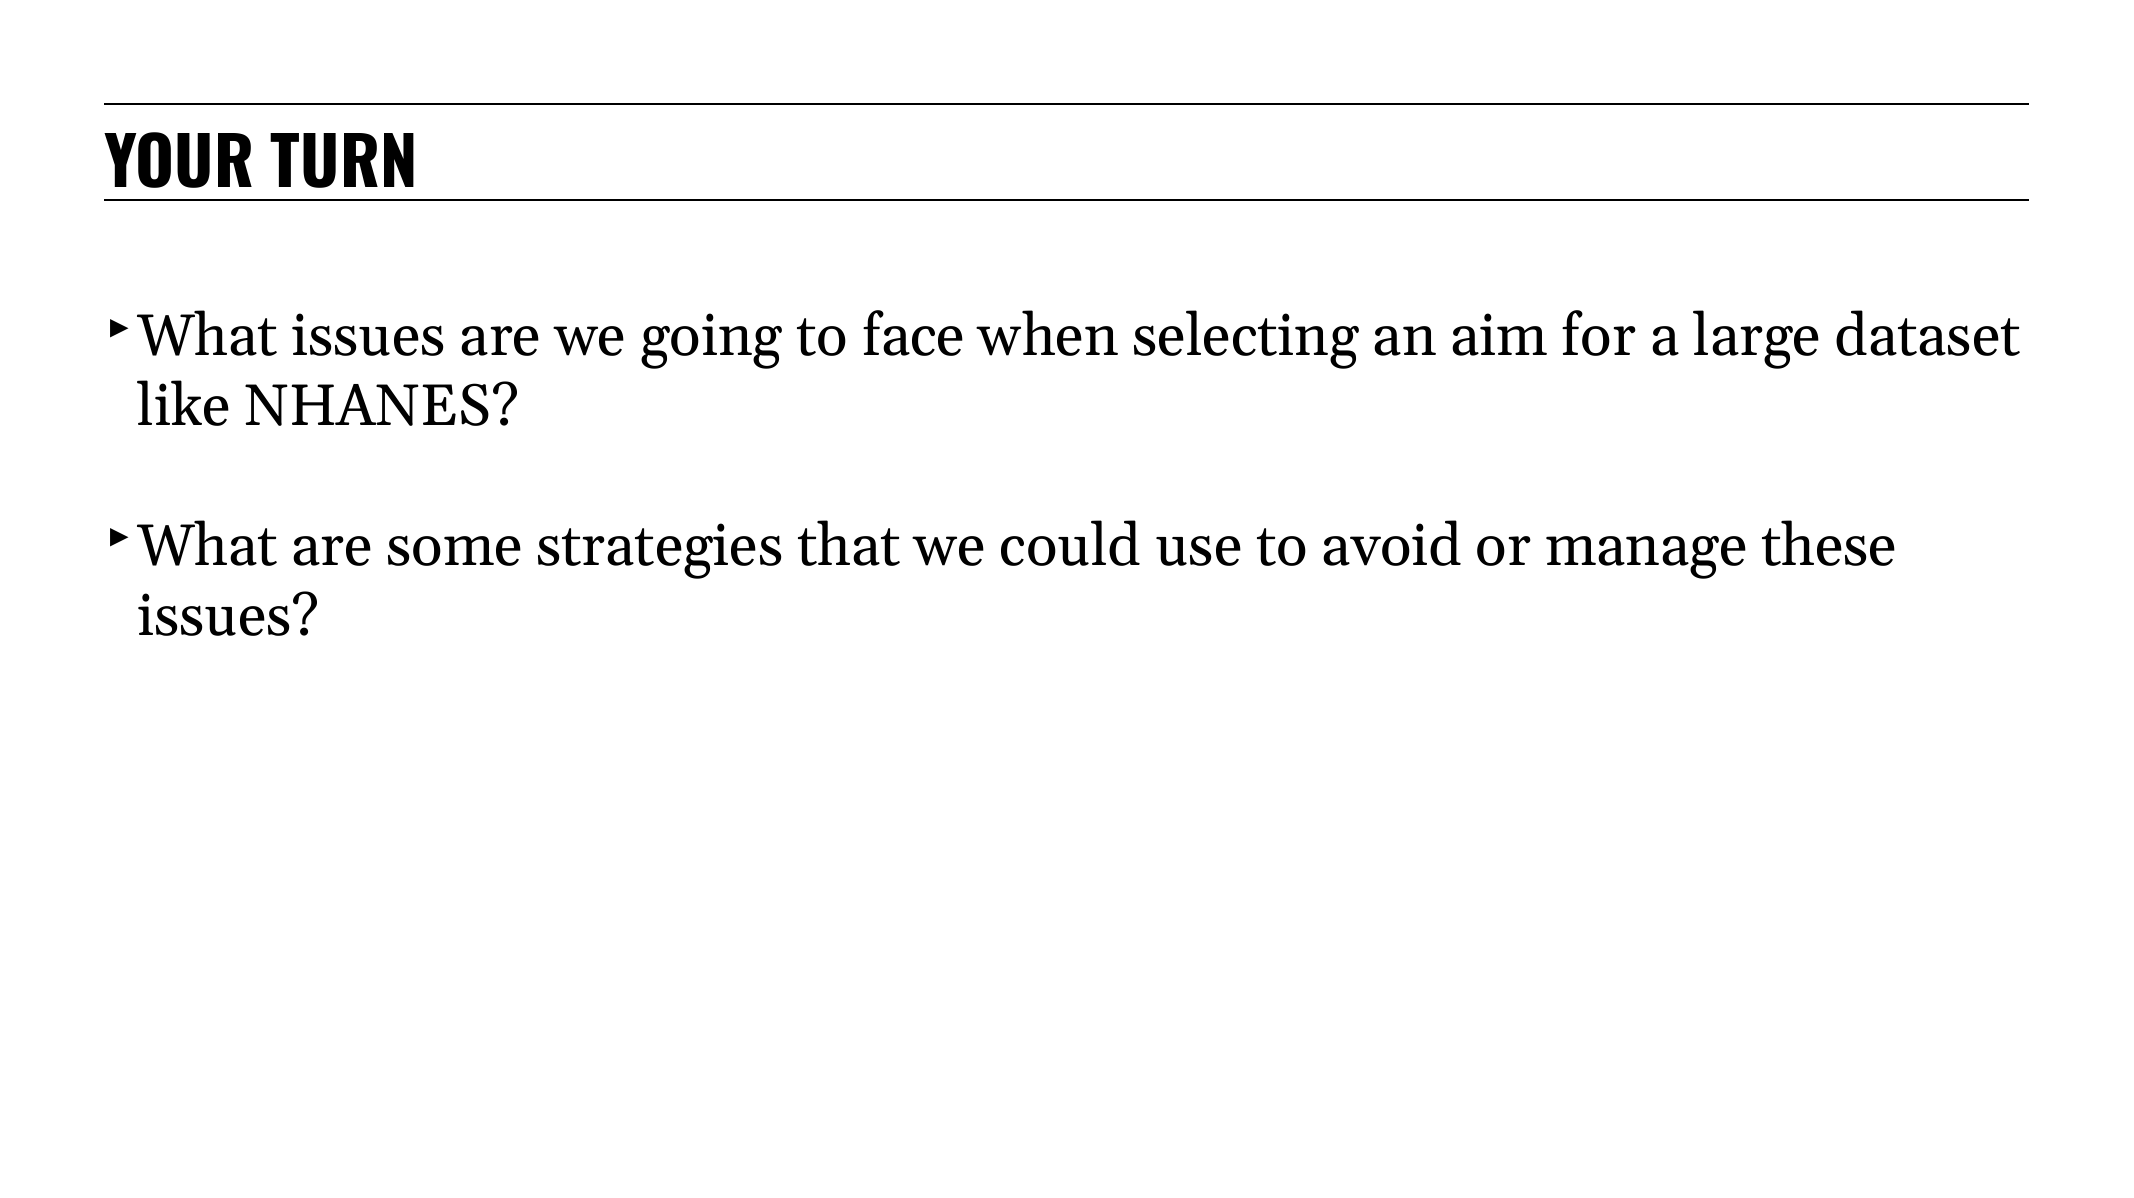

YOUR TURN

What issues are we going to face when selecting an aim for a large dataset like NHANES?

What are some strategies that we could use to avoid or manage these issues?